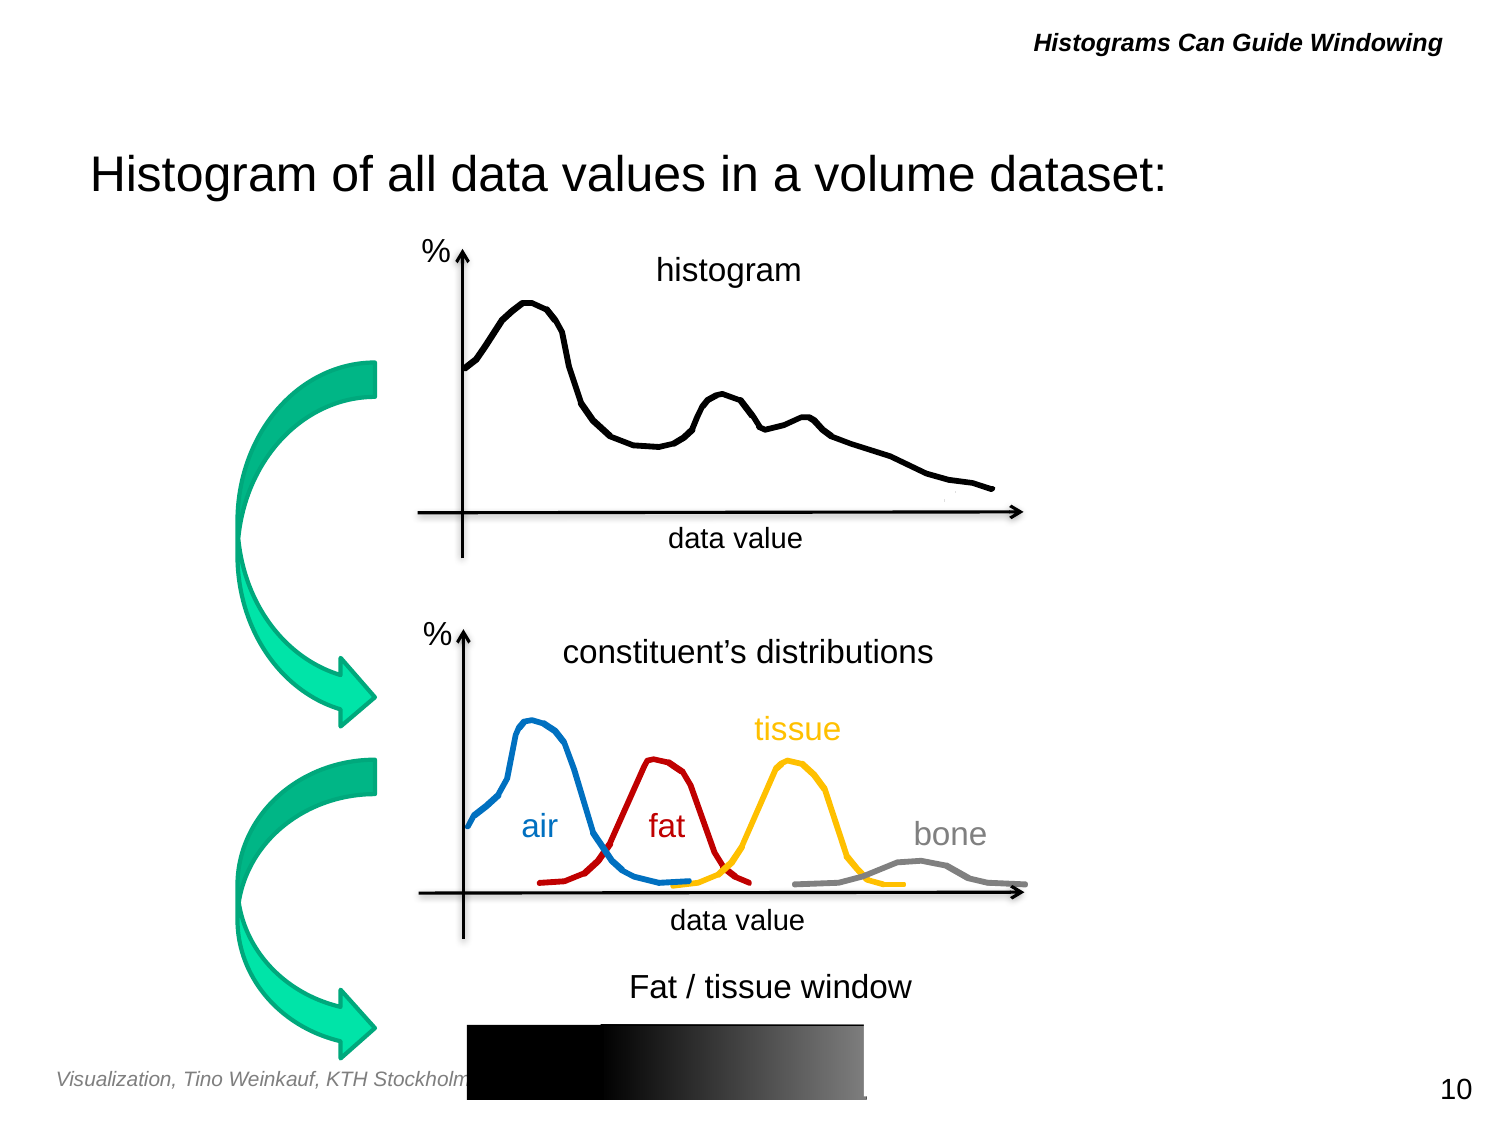

# Histograms Can Guide Windowing
Histogram of all data values in a volume dataset:

%

histogram

data value
%
constituent’s distributions
tissue

air
fat
bone

data value
Fat / tissue window

10